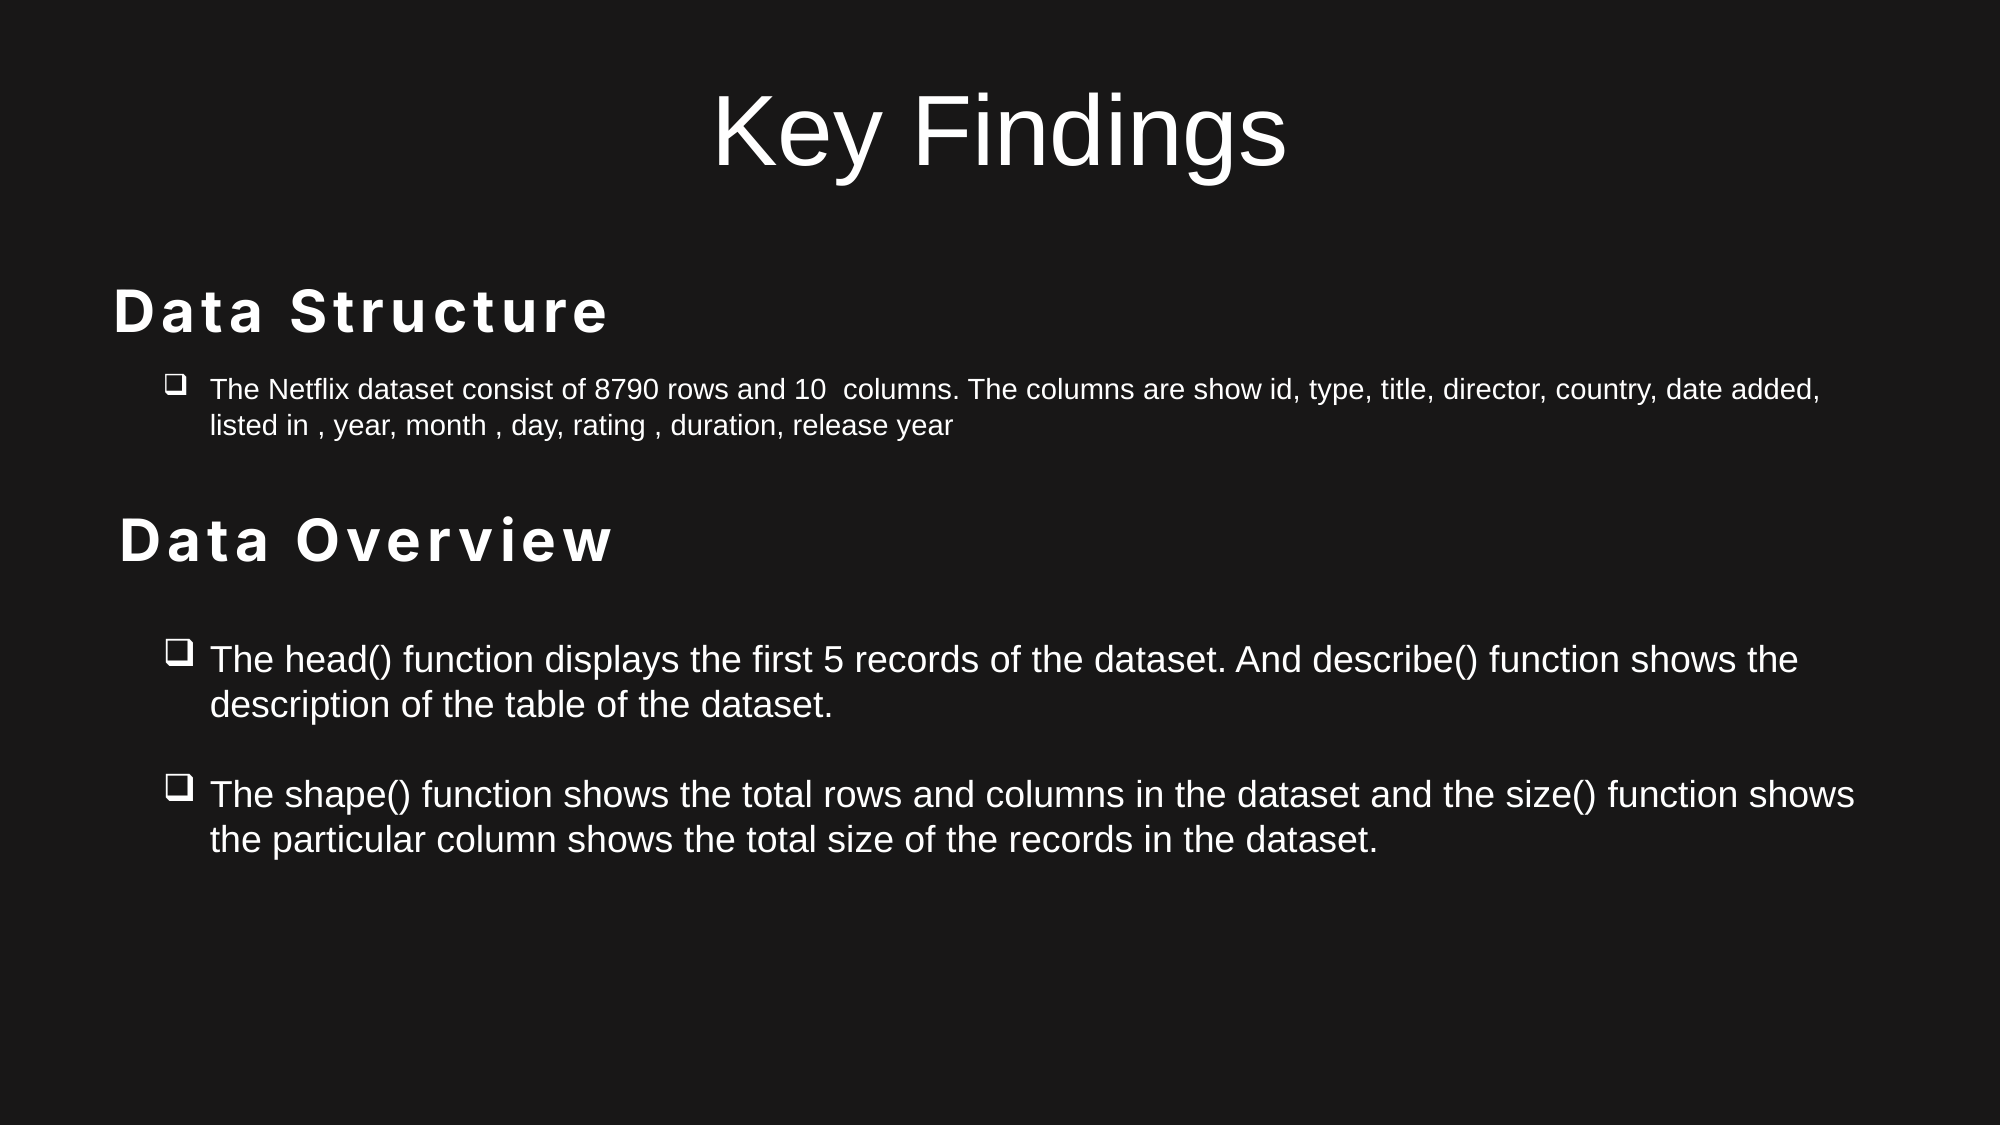

Key Findings
Data Structure
The Netflix dataset consist of 8790 rows and 10  columns. The columns are show id, type, title, director, country, date added, listed in , year, month , day, rating , duration, release year
Data Overview
The head() function displays the first 5 records of the dataset. And describe() function shows the description of the table of the dataset.

The shape() function shows the total rows and columns in the dataset and the size() function shows the particular column shows the total size of the records in the dataset.